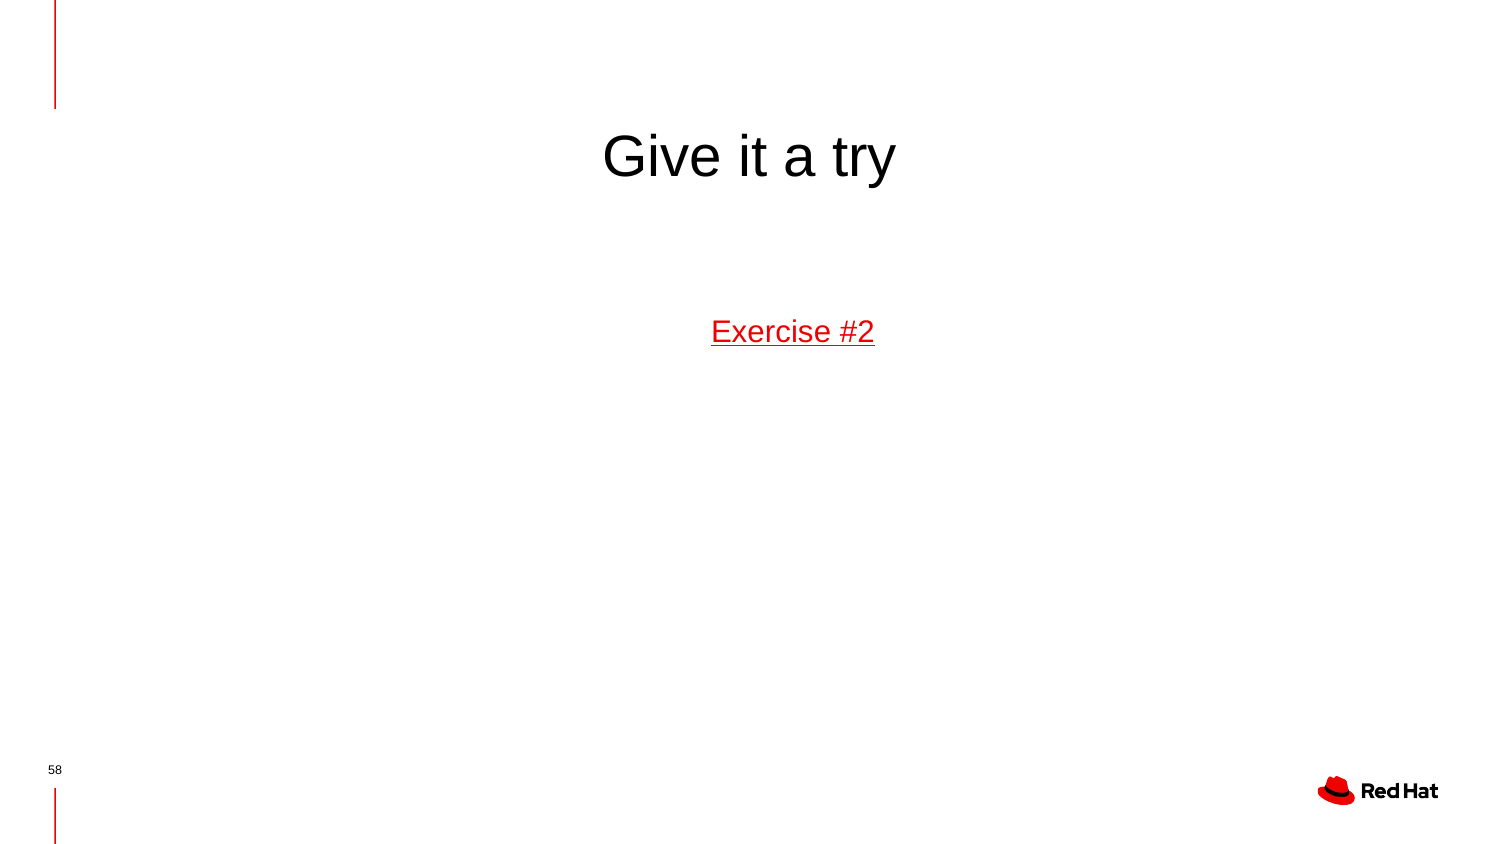

# Give it a try

Exercise #2

58